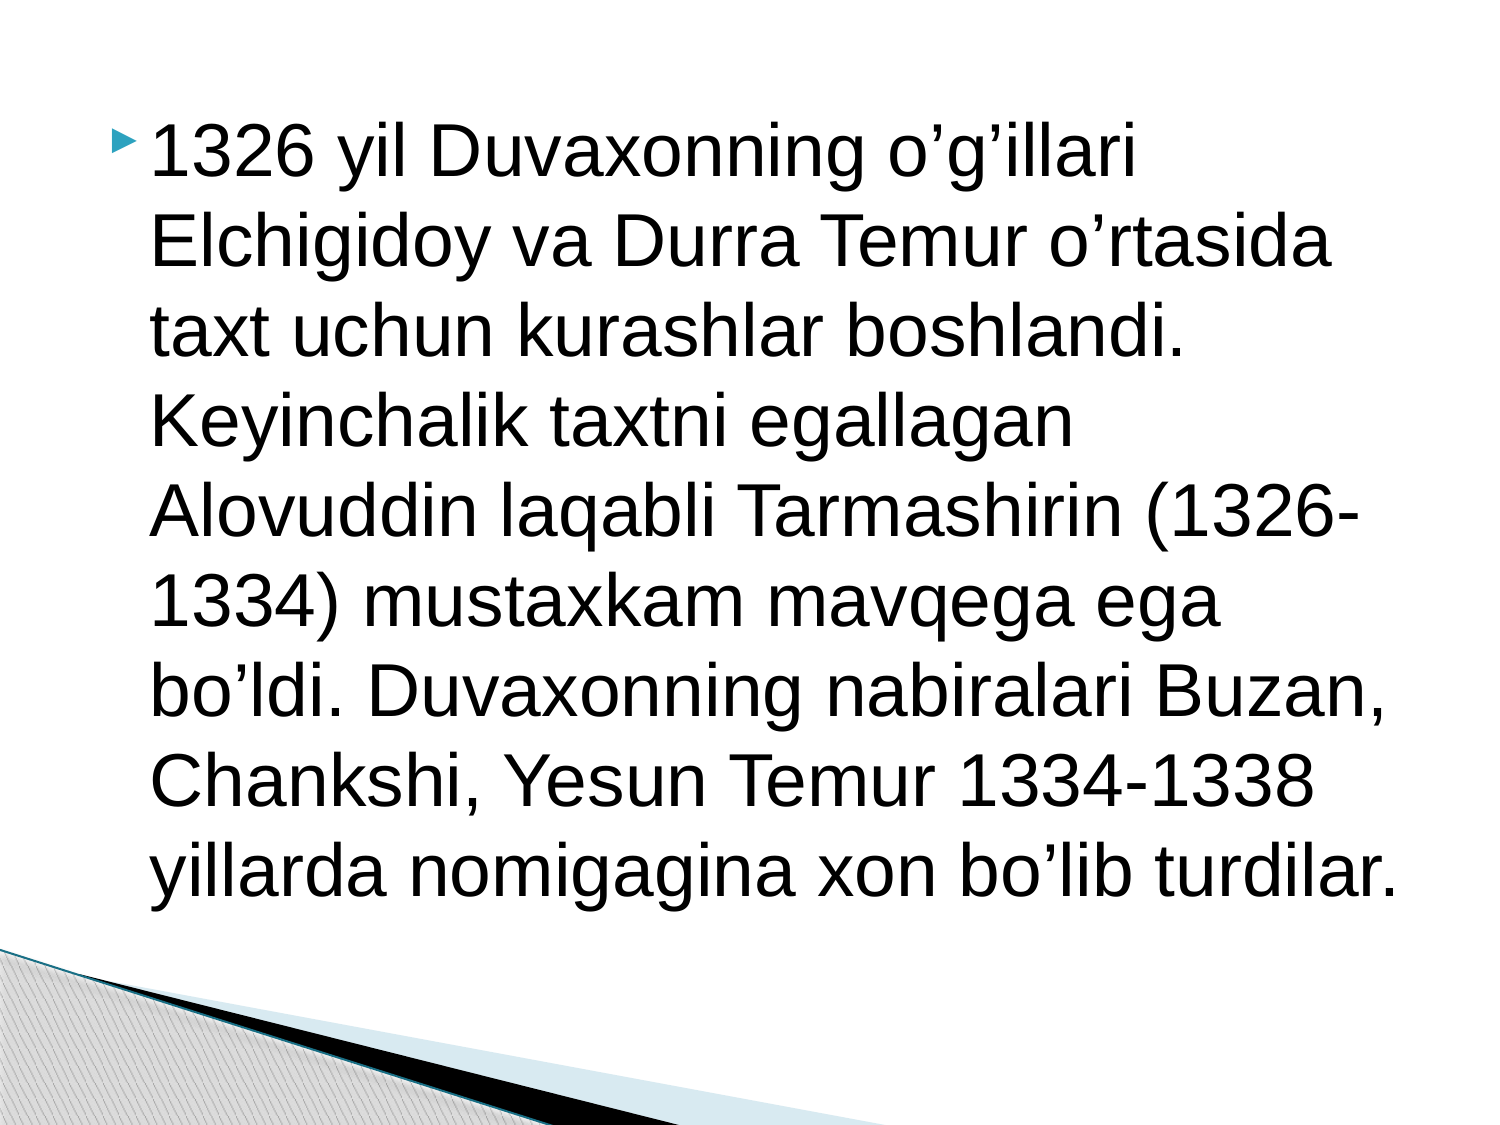

1326 yil Duvaxonning o’g’illari Elchigidoy va Durra Temur o’rtasida taxt uchun kurashlar boshlandi. Keyinchalik taxtni egallagan Alovuddin laqabli Tarmashirin (1326-1334) mustaxkam mavqega ega bo’ldi. Duvaxonning nabiralari Buzan, Chankshi, Yesun Temur 1334-1338 yillarda nomigagina xon bo’lib turdilar.